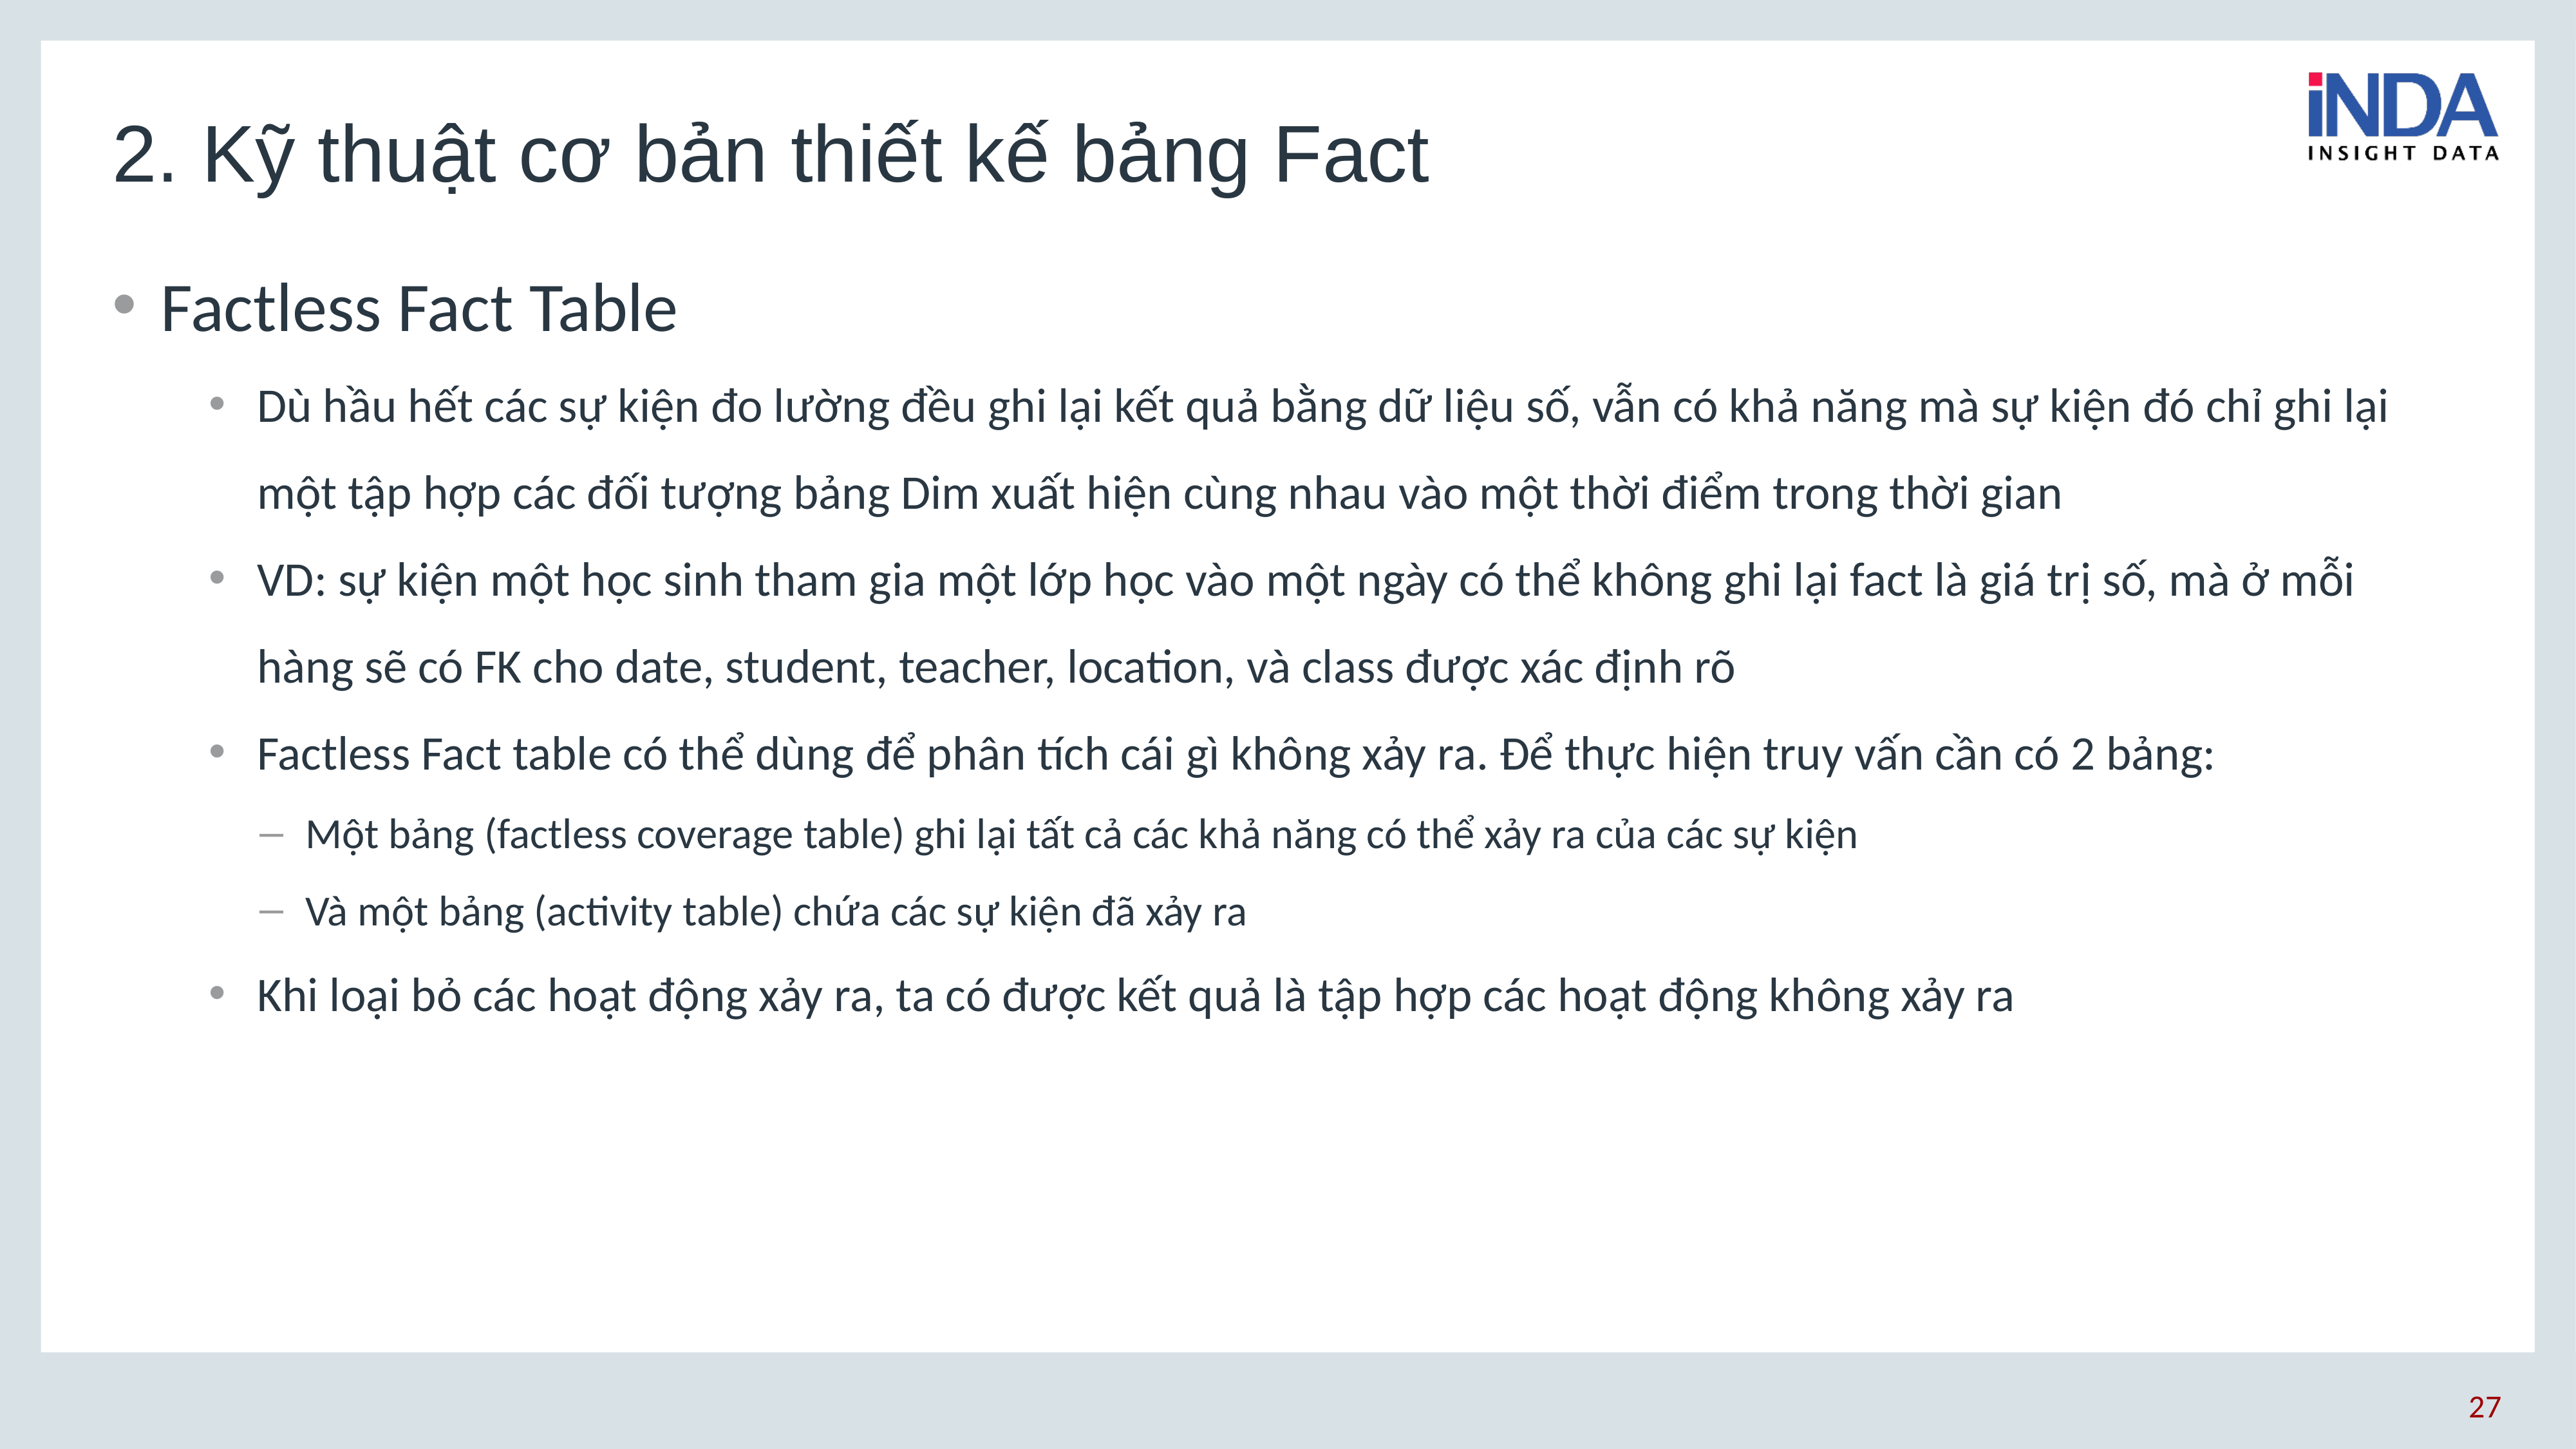

# 2. Kỹ thuật cơ bản thiết kế bảng Fact
Factless Fact Table
Dù hầu hết các sự kiện đo lường đều ghi lại kết quả bằng dữ liệu số, vẫn có khả năng mà sự kiện đó chỉ ghi lại một tập hợp các đối tượng bảng Dim xuất hiện cùng nhau vào một thời điểm trong thời gian
VD: sự kiện một học sinh tham gia một lớp học vào một ngày có thể không ghi lại fact là giá trị số, mà ở mỗi hàng sẽ có FK cho date, student, teacher, location, và class được xác định rõ
Factless Fact table có thể dùng để phân tích cái gì không xảy ra. Để thực hiện truy vấn cần có 2 bảng:
Một bảng (factless coverage table) ghi lại tất cả các khả năng có thể xảy ra của các sự kiện
Và một bảng (activity table) chứa các sự kiện đã xảy ra
Khi loại bỏ các hoạt động xảy ra, ta có được kết quả là tập hợp các hoạt động không xảy ra

27